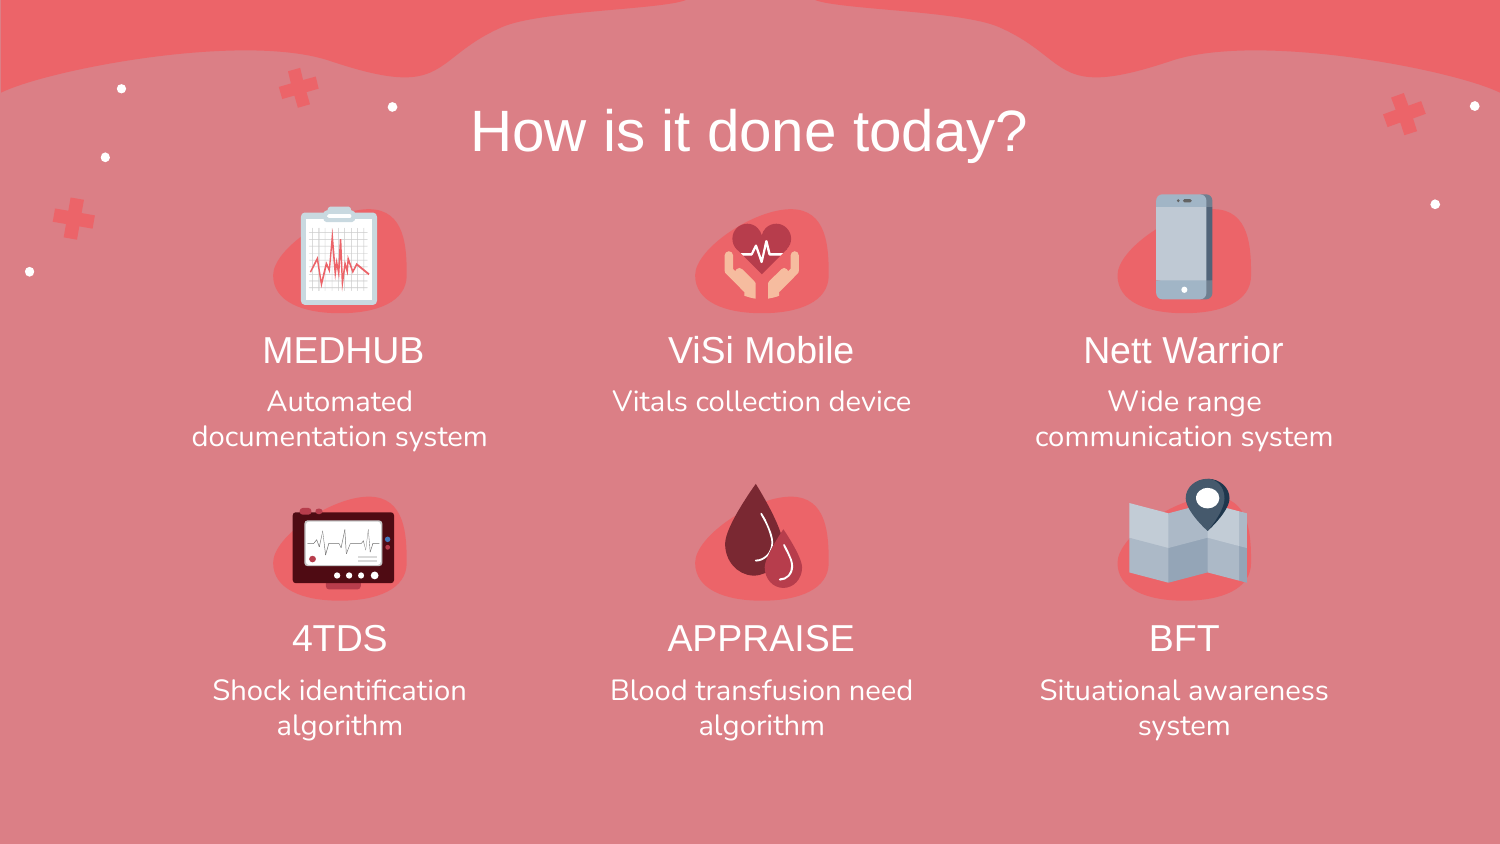

# How is it done today?

MEDHUB
ViSi Mobile
Nett Warrior
Automated documentation system
Vitals collection device
Wide range communication system

4TDS
APPRAISE
BFT
Shock identification algorithm
Blood transfusion need algorithm
Situational awareness system